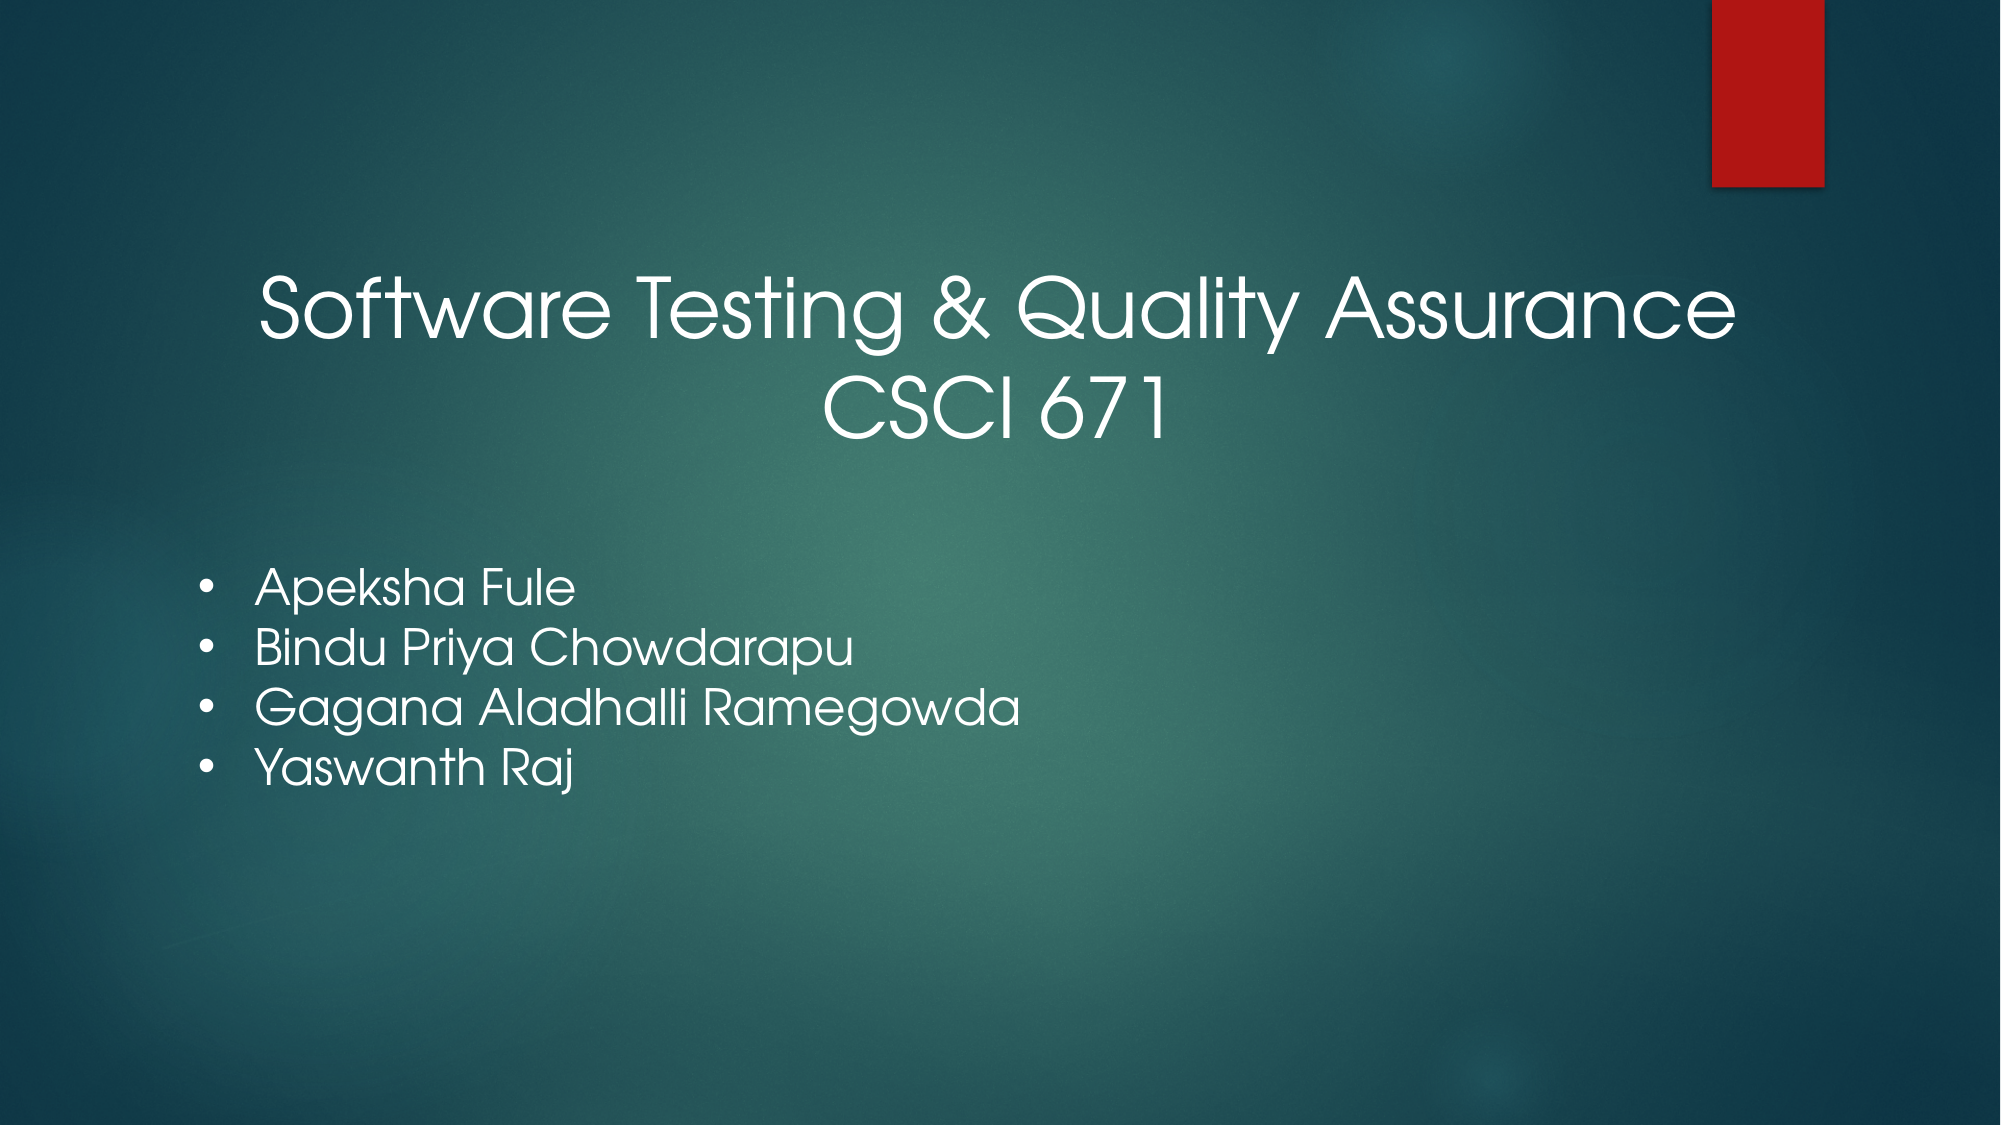

Software Testing & Quality Assurance
CSCI 671

Apeksha Fule
Bindu Priya Chowdarapu
Gagana Aladhalli Ramegowda
Yaswanth Raj